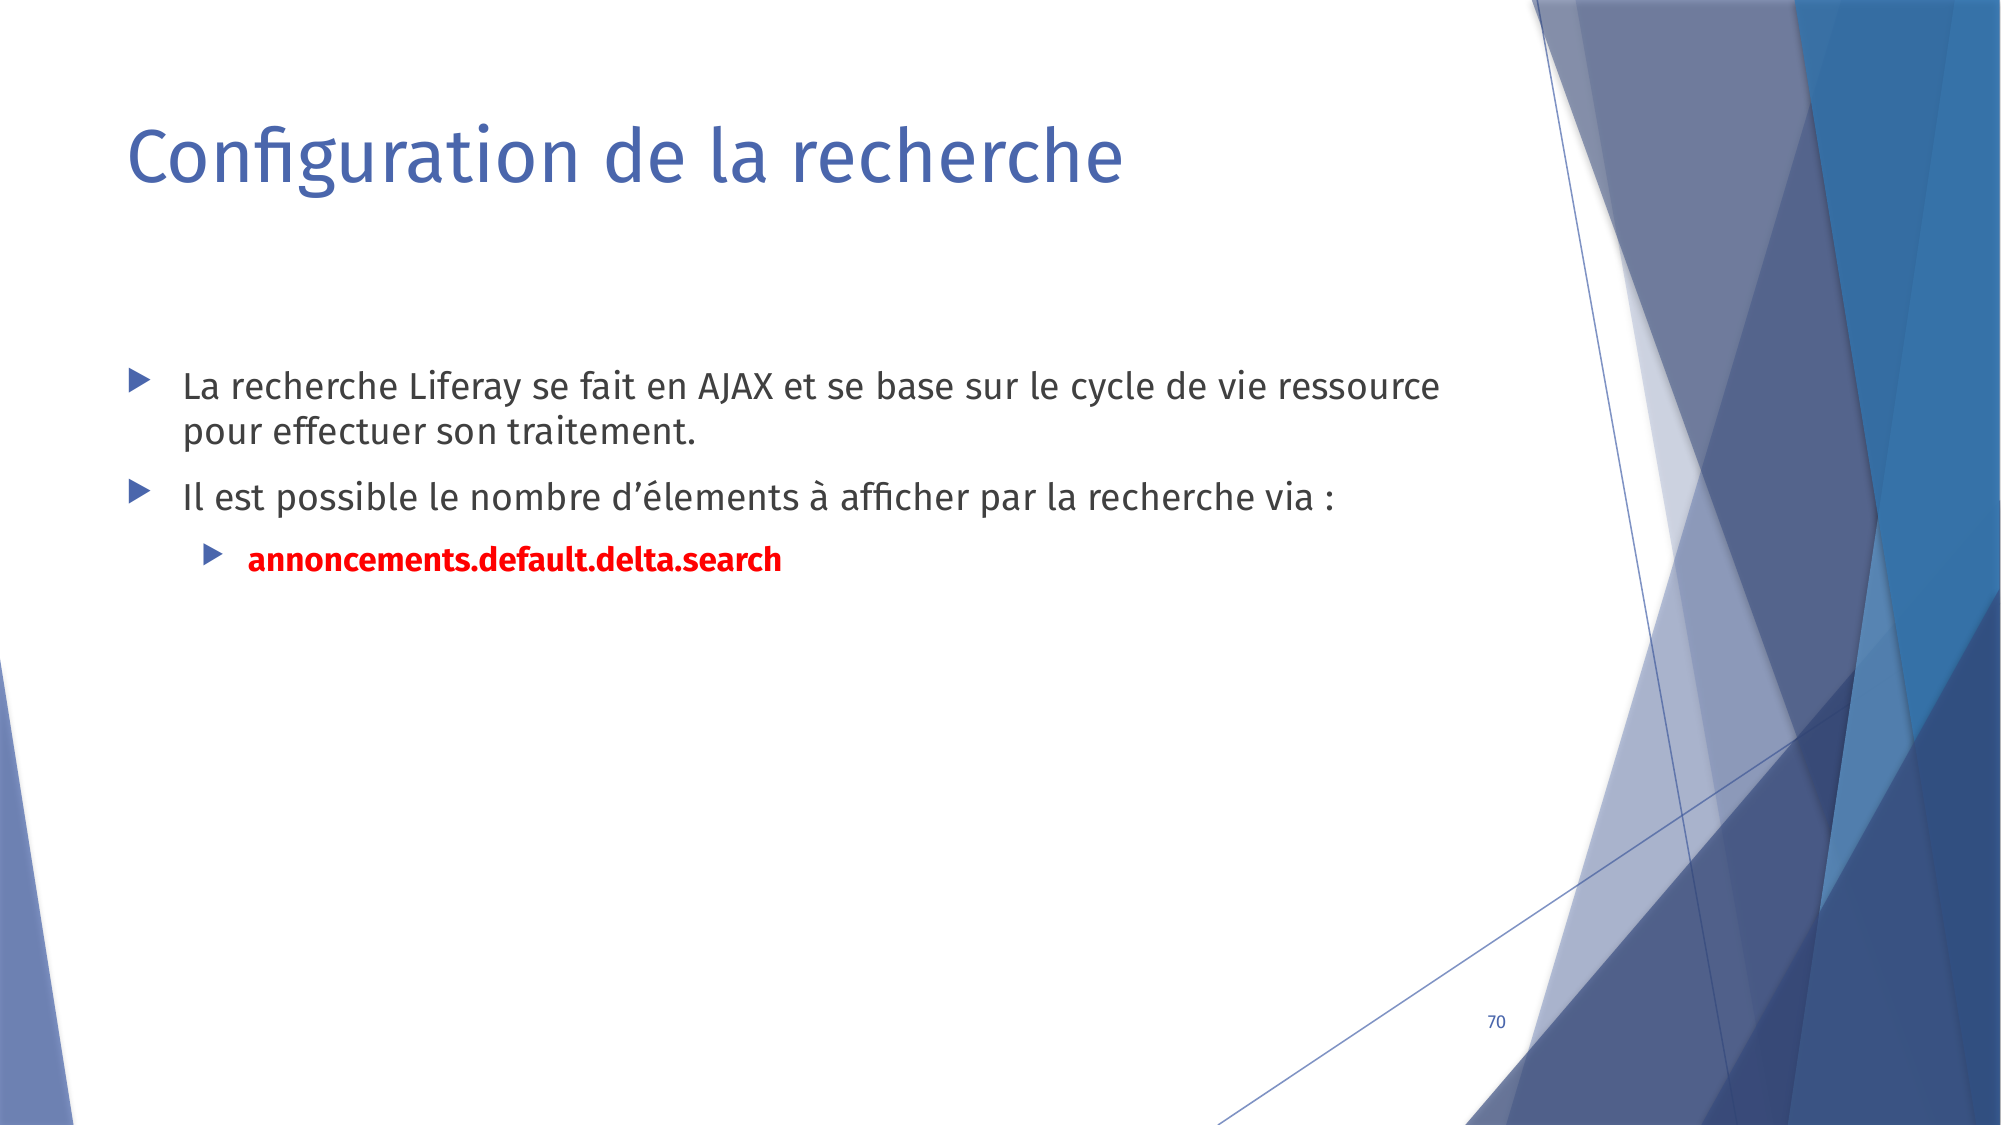

# Configuration de la recherche
La recherche Liferay se fait en AJAX et se base sur le cycle de vie ressource pour effectuer son traitement.
Il est possible le nombre d’élements à afficher par la recherche via :
annoncements.default.delta.search

70